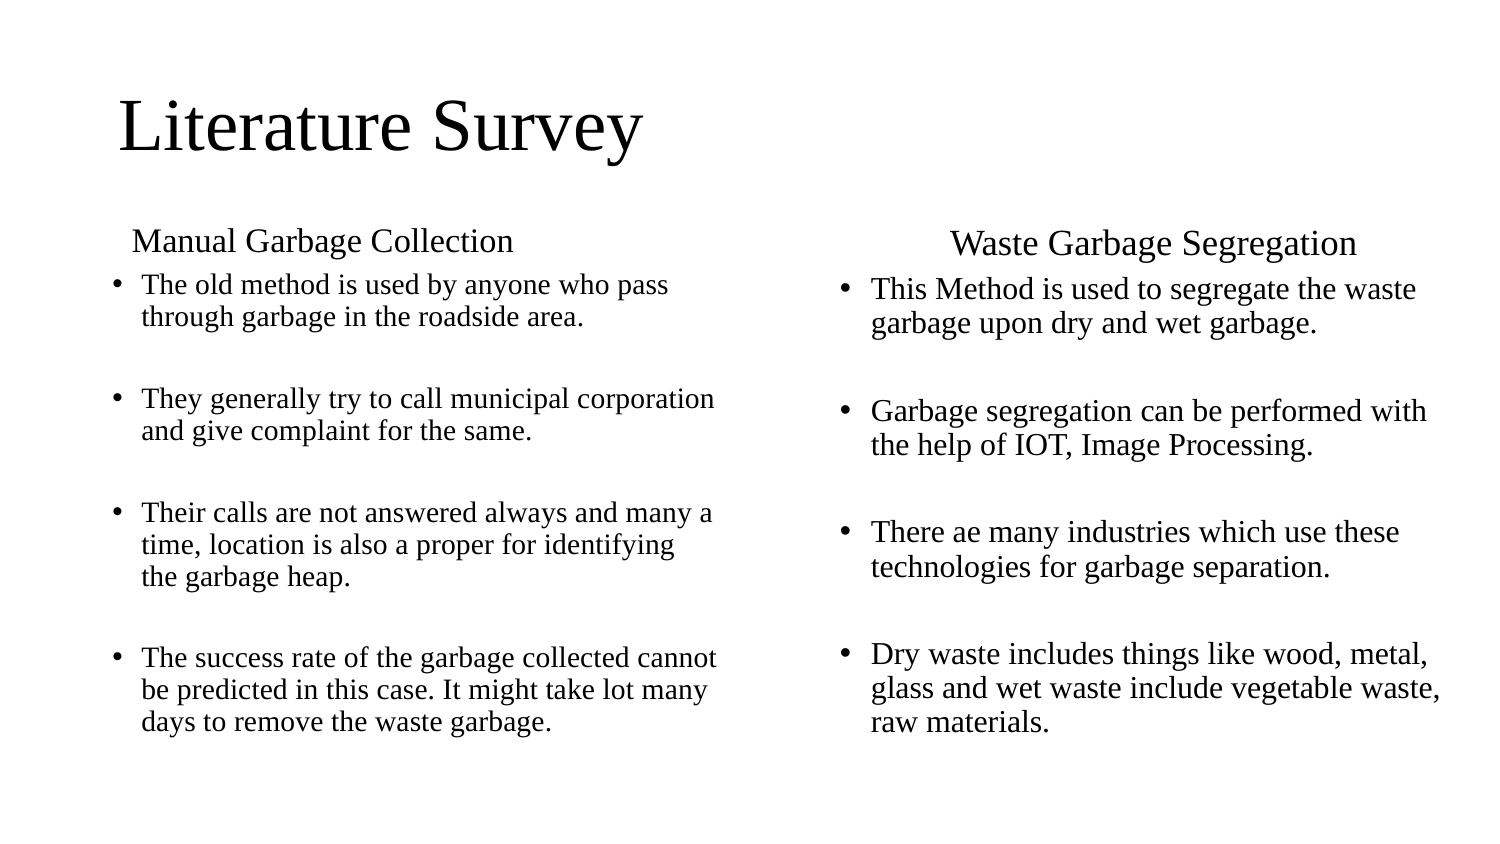

# Literature Survey
	Manual Garbage Collection
The old method is used by anyone who pass through garbage in the roadside area.

They generally try to call municipal corporation and give complaint for the same.

Their calls are not answered always and many a time, location is also a proper for identifying the garbage heap.

The success rate of the garbage collected cannot be predicted in this case. It might take lot many days to remove the waste garbage.

Waste Garbage Segregation
This Method is used to segregate the waste garbage upon dry and wet garbage.

Garbage segregation can be performed with the help of IOT, Image Processing.

There ae many industries which use these technologies for garbage separation.

Dry waste includes things like wood, metal, glass and wet waste include vegetable waste, raw materials.